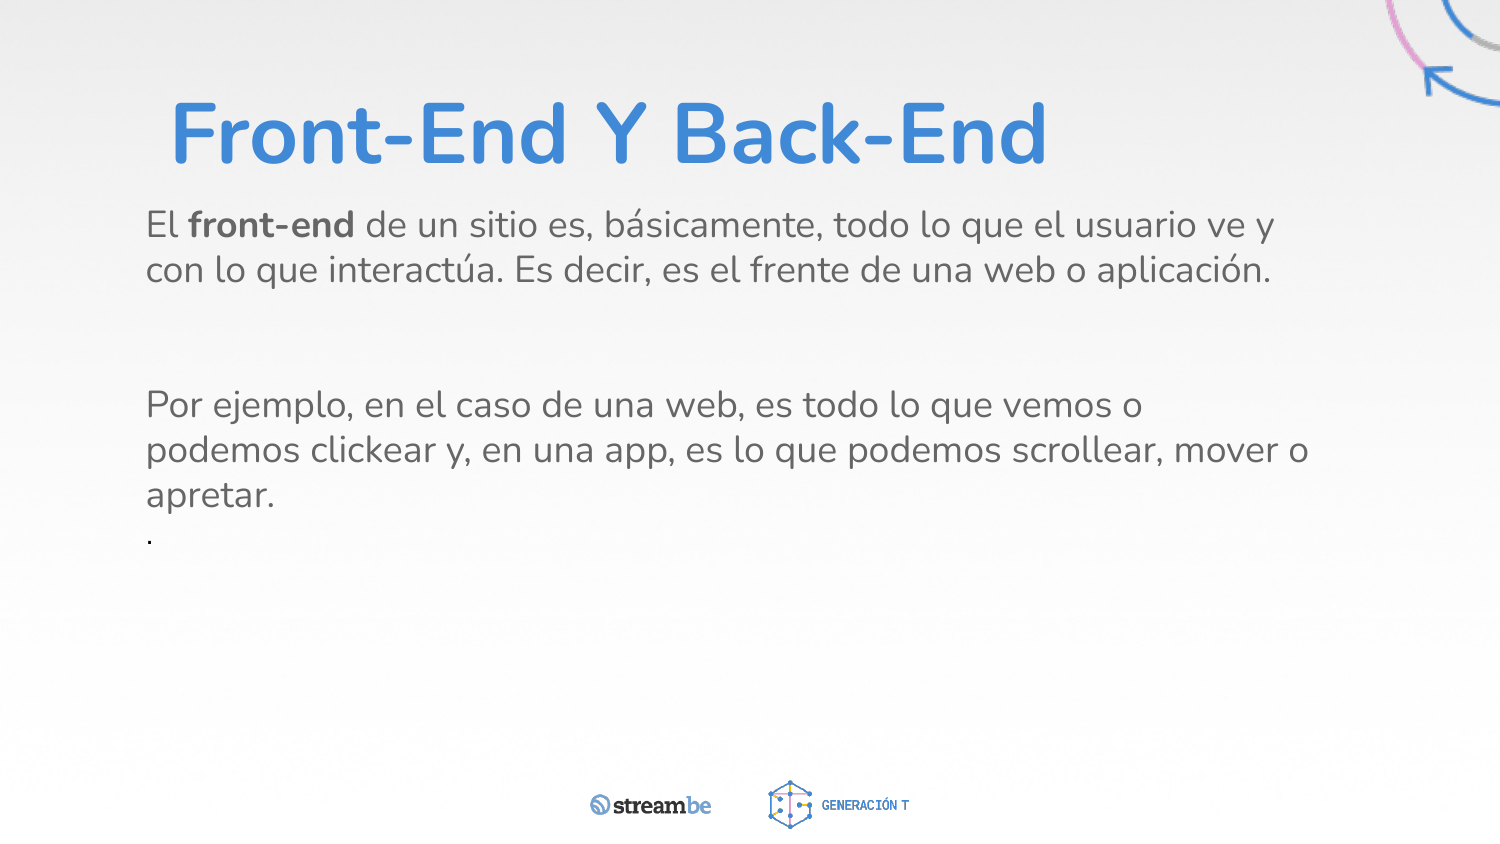

Front-End Y Back-End

El front-end de un sitio es, básicamente, todo lo que el usuario ve y con lo que interactúa. Es decir, es el frente de una web o aplicación.

Por ejemplo, en el caso de una web, es todo lo que vemos o podemos clickear y, en una app, es lo que podemos scrollear, mover o apretar.
.